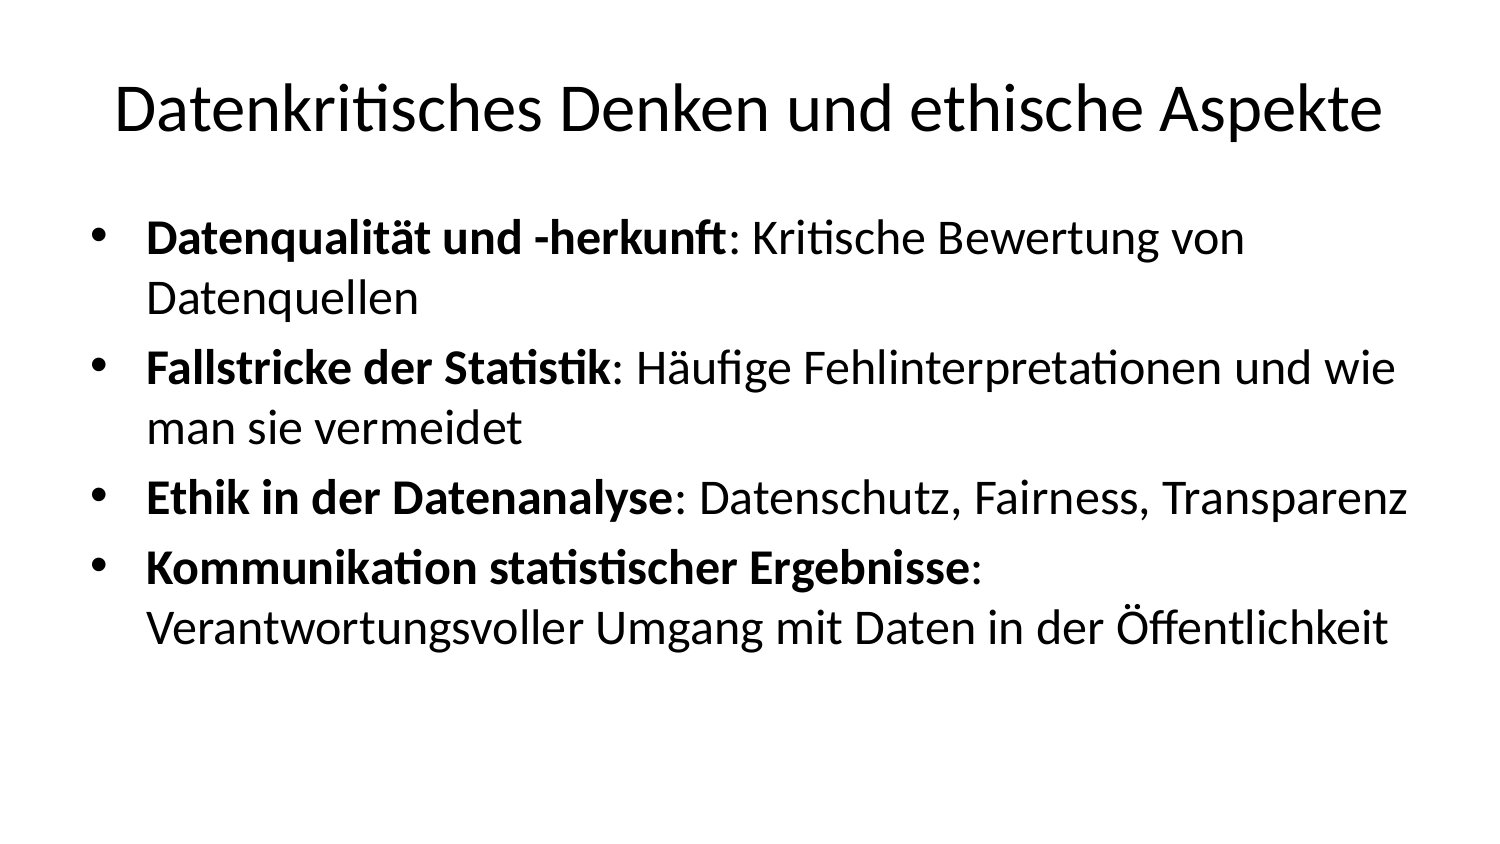

# Datenkritisches Denken und ethische Aspekte
Datenqualität und -herkunft: Kritische Bewertung von Datenquellen
Fallstricke der Statistik: Häufige Fehlinterpretationen und wie man sie vermeidet
Ethik in der Datenanalyse: Datenschutz, Fairness, Transparenz
Kommunikation statistischer Ergebnisse: Verantwortungsvoller Umgang mit Daten in der Öffentlichkeit